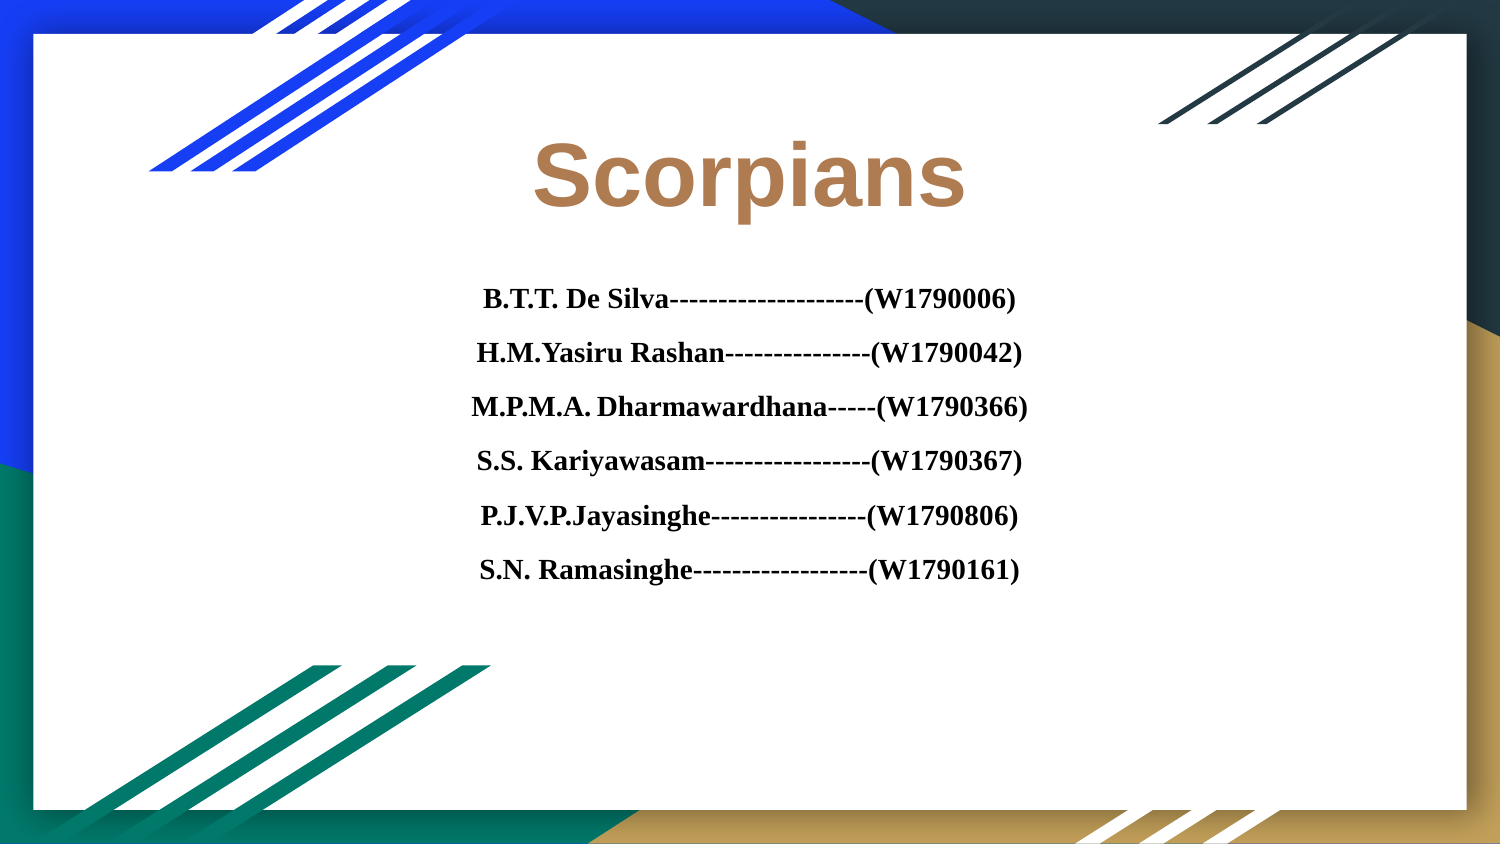

# Scorpians
B.T.T. De Silva--------------------(W1790006)
H.M.Yasiru Rashan---------------(W1790042)
M.P.M.A. Dharmawardhana-----(W1790366)
S.S. Kariyawasam-----------------(W1790367)
P.J.V.P.Jayasinghe----------------(W1790806)
S.N. Ramasinghe------------------(W1790161)